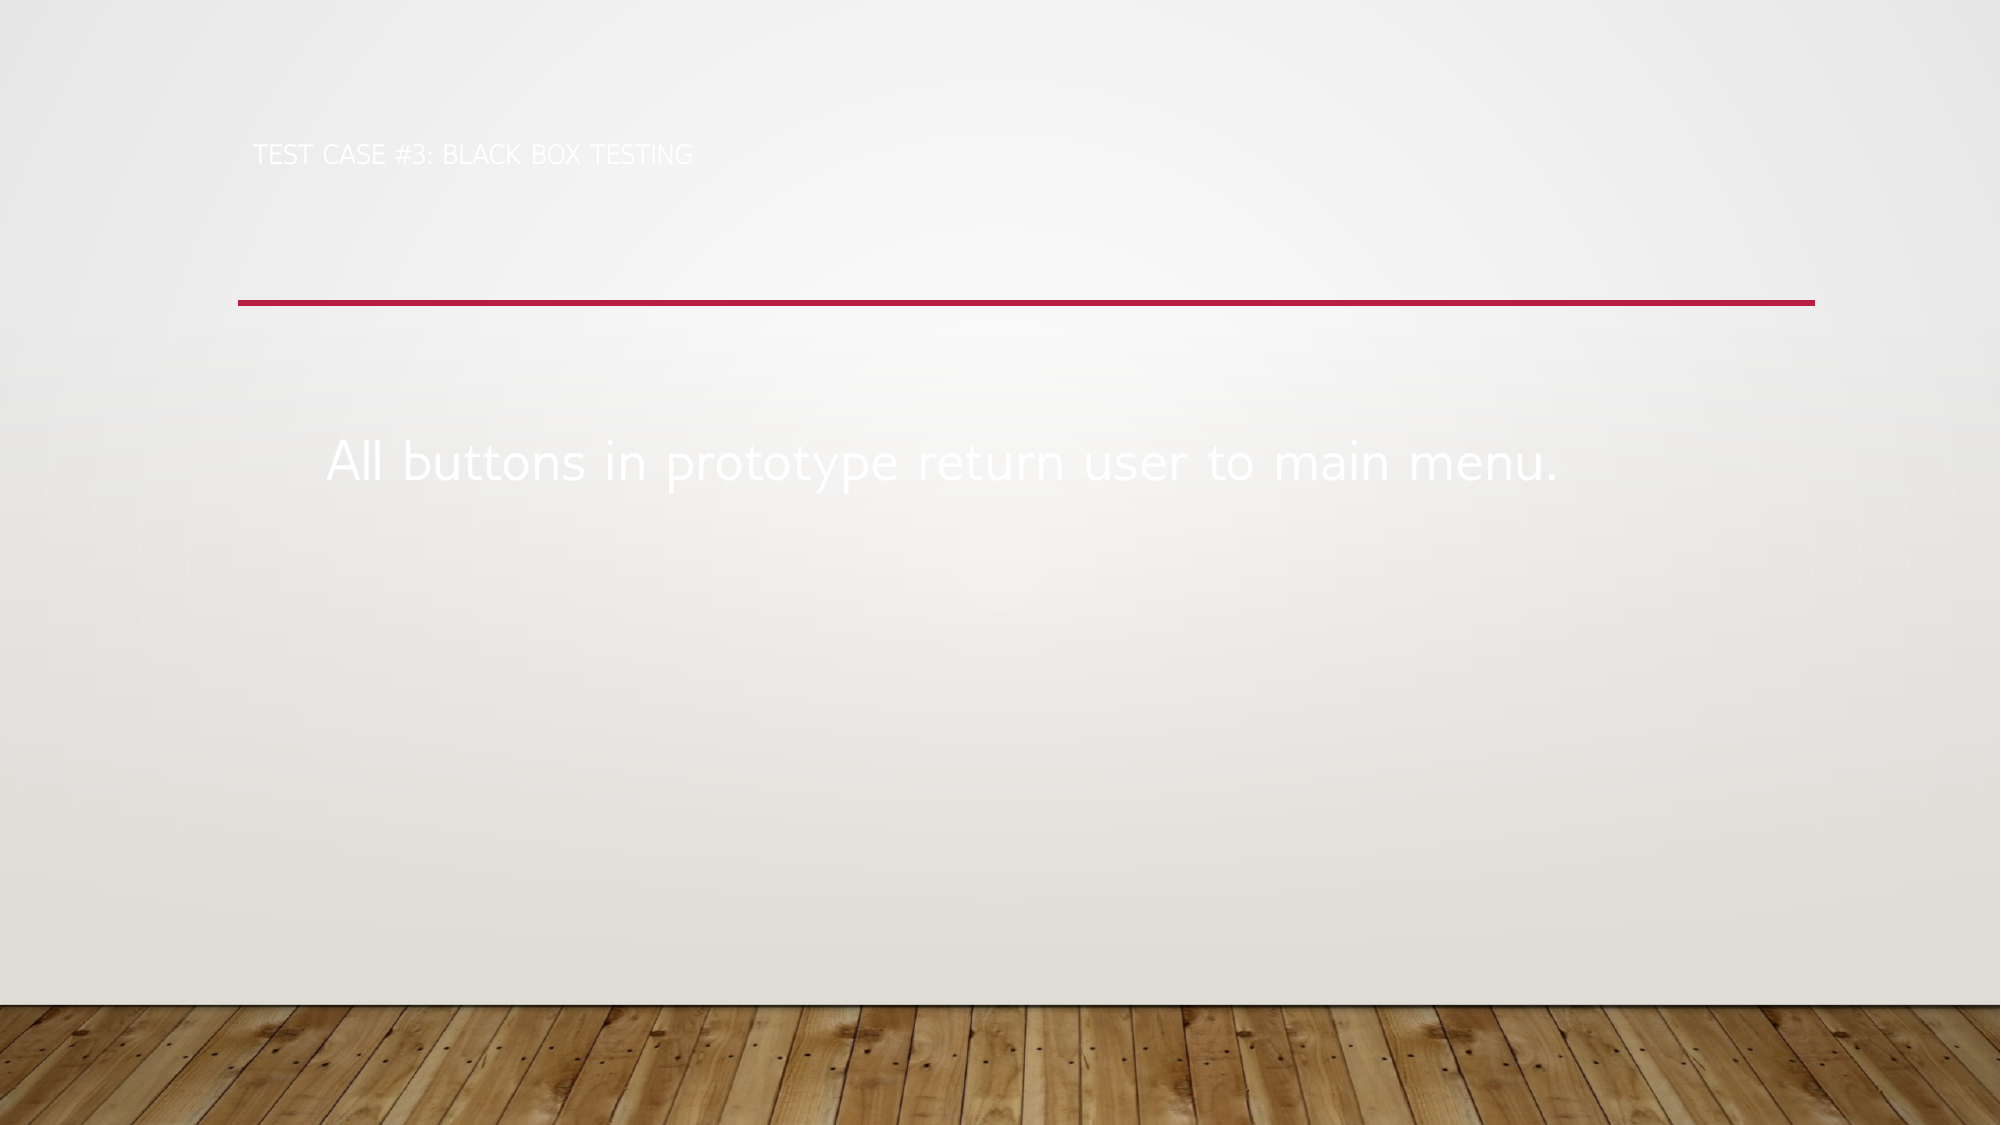

# Test case #3: Black box Testing

 All buttons in prototype return user to main menu.